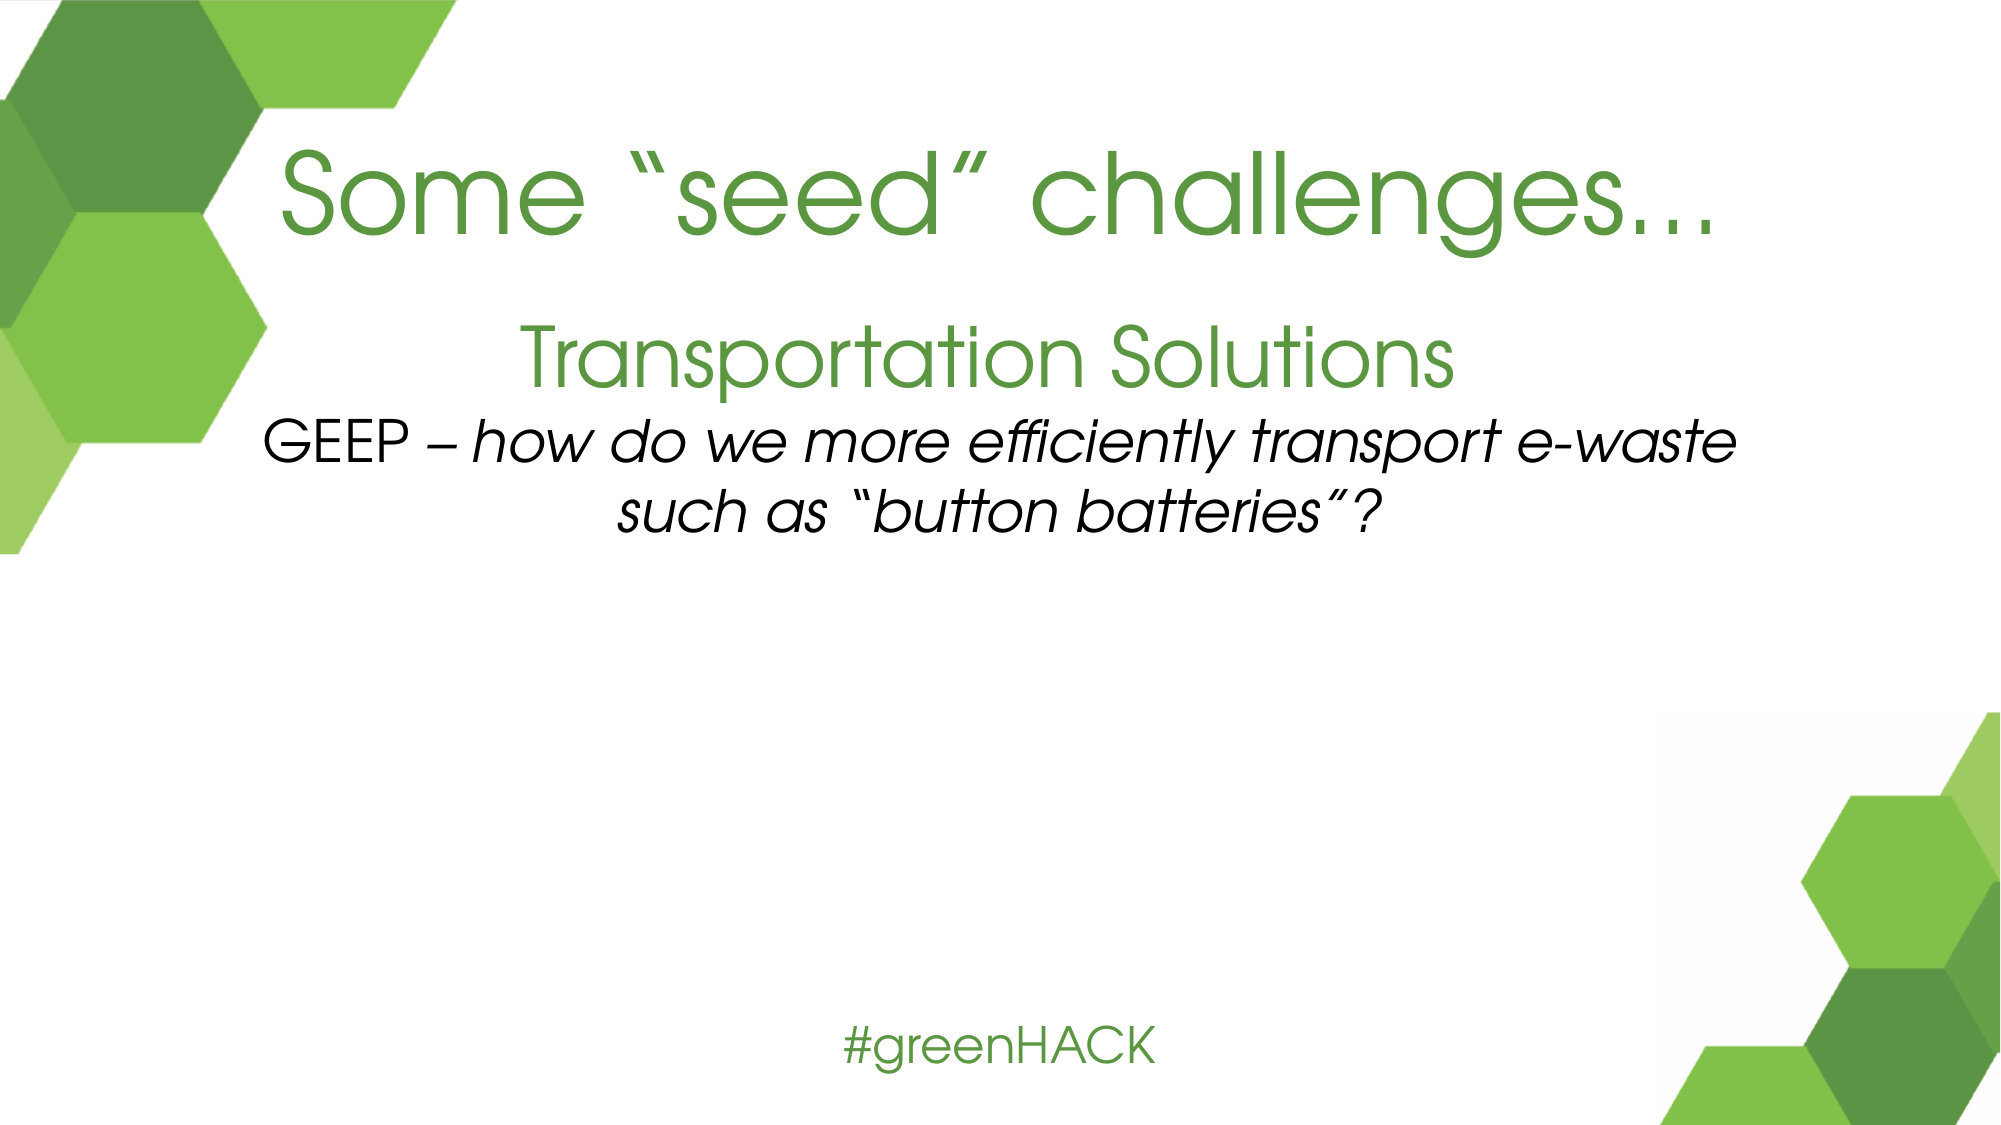

Some “seed” challenges…
Transportation Solutions
GEEP – how do we more efficiently transport e-waste such as “button batteries”?
#greenHACK